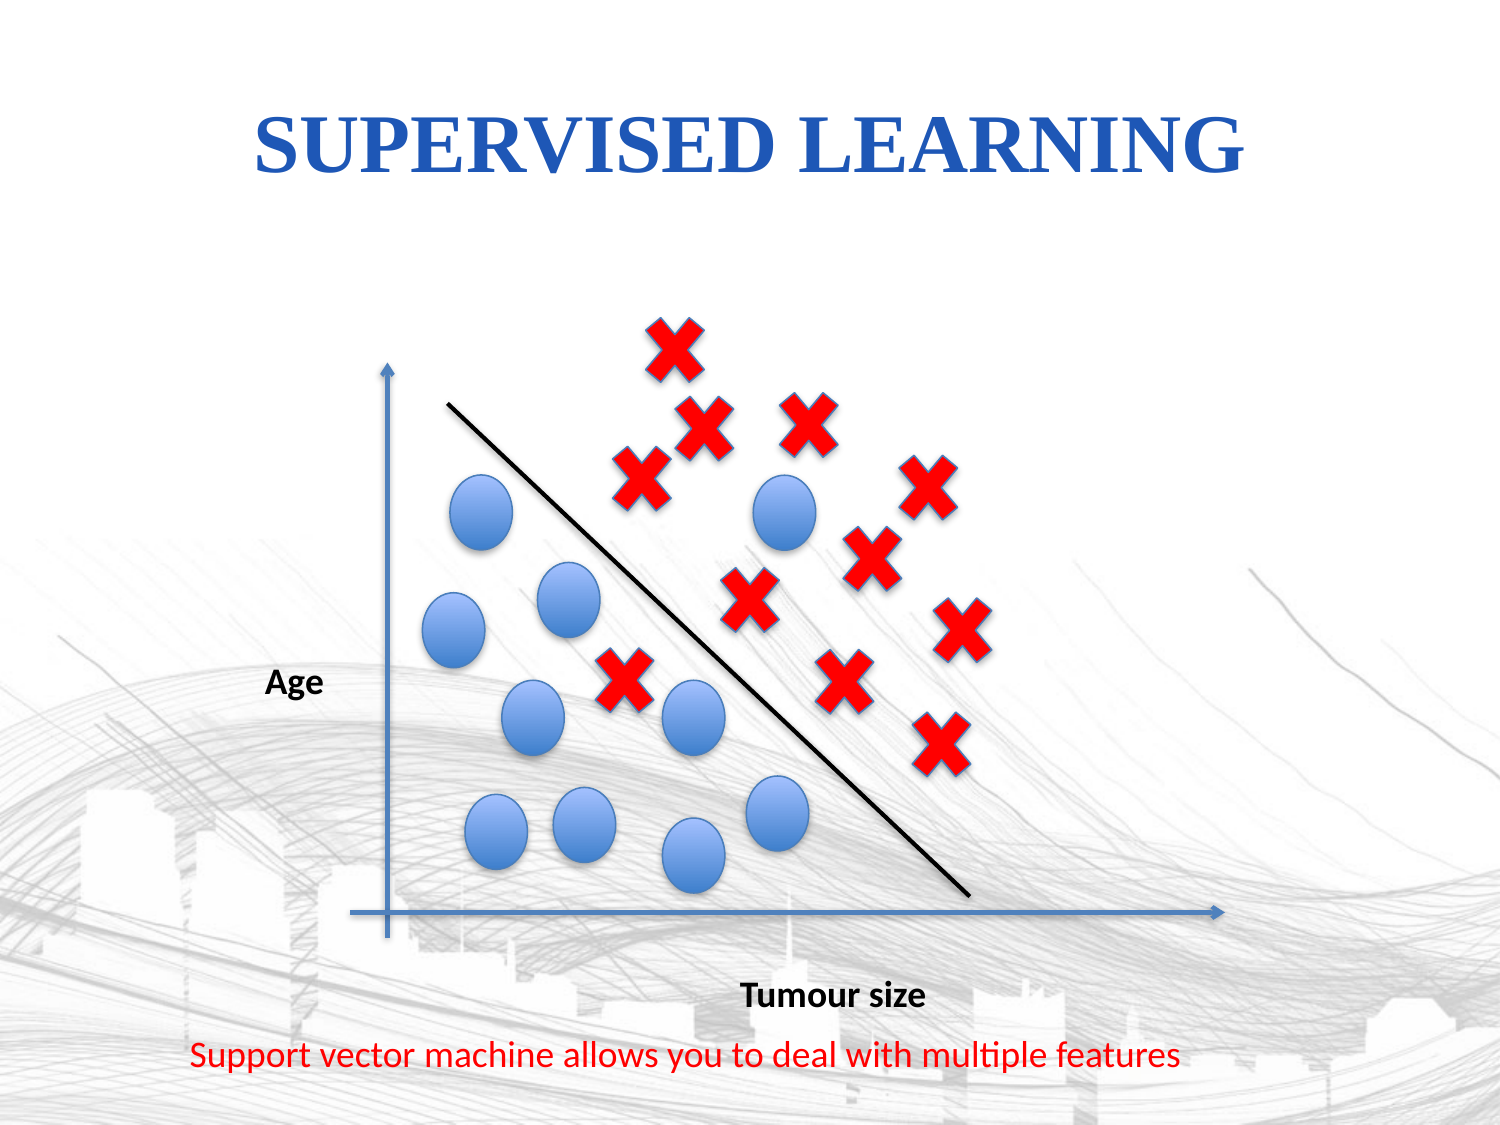

# Supervised learning

Age

Tumour size
Support vector machine allows you to deal with multiple features